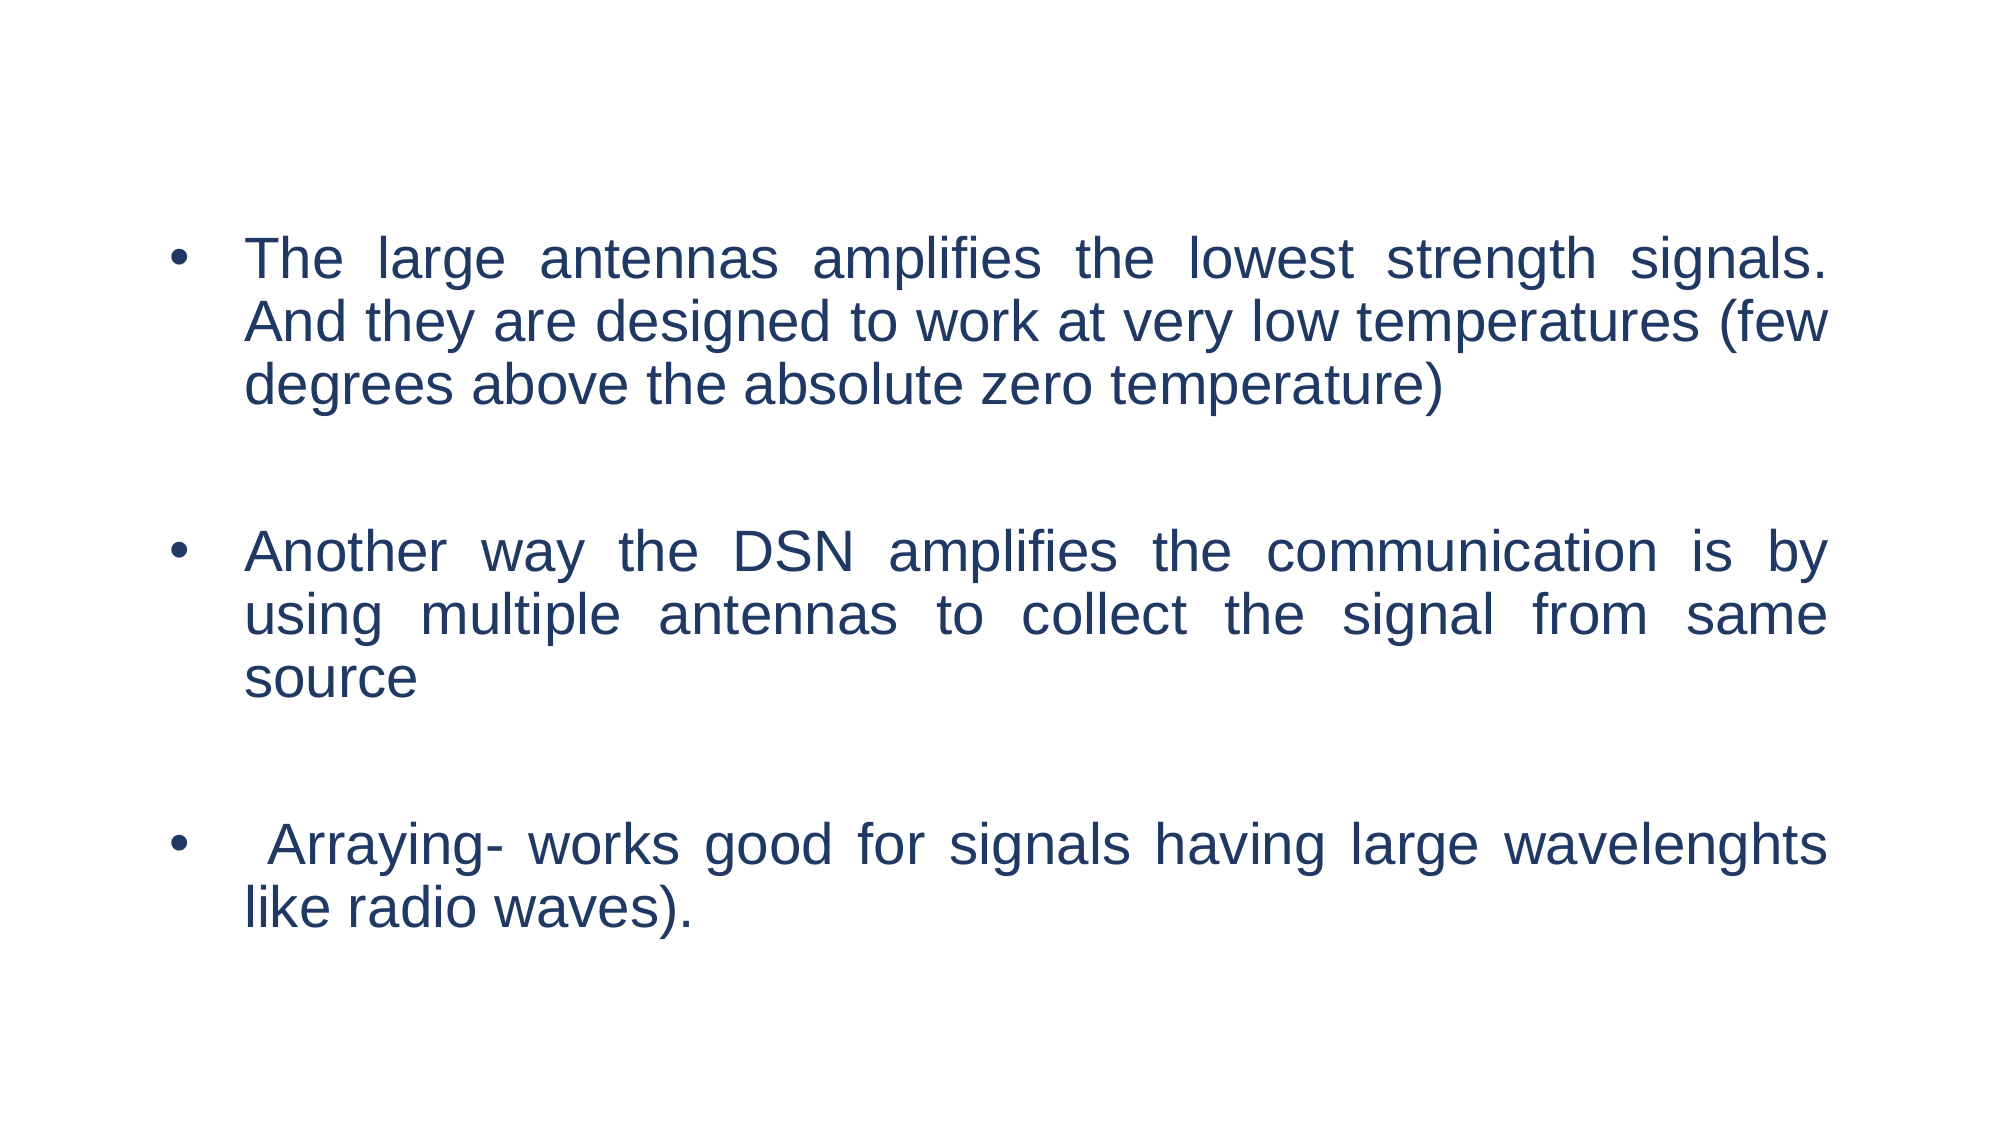

The large antennas amplifies the lowest strength signals. And they are designed to work at very low temperatures (few degrees above the absolute zero temperature)

Another way the DSN amplifies the communication is by using multiple antennas to collect the signal from same source

 Arraying- works good for signals having large wavelenghts like radio waves).